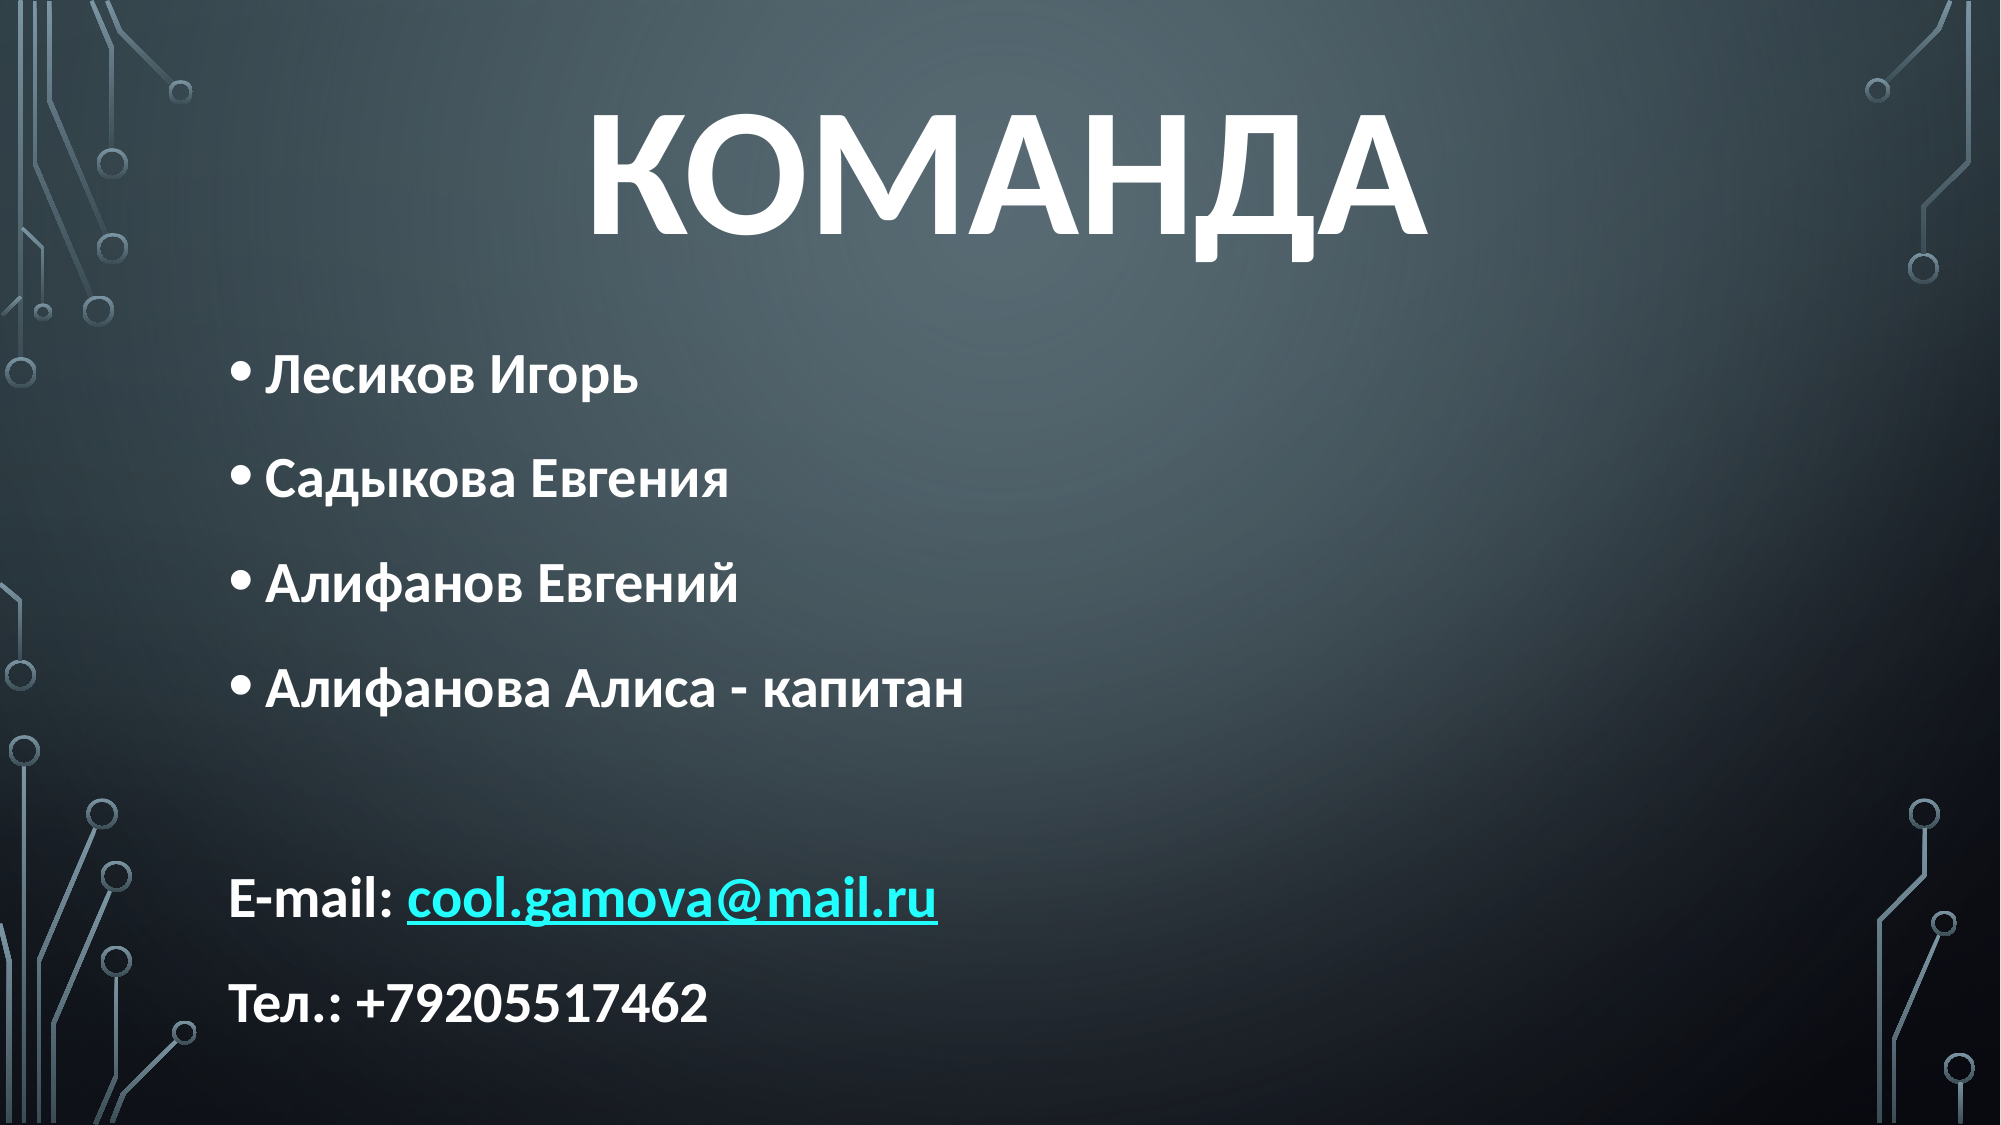

# команда
Лесиков Игорь
Садыкова Евгения
Алифанов Евгений
Алифанова Алиса - капитан

E-mail: cool.gamova@mail.ru
Тел.: +79205517462